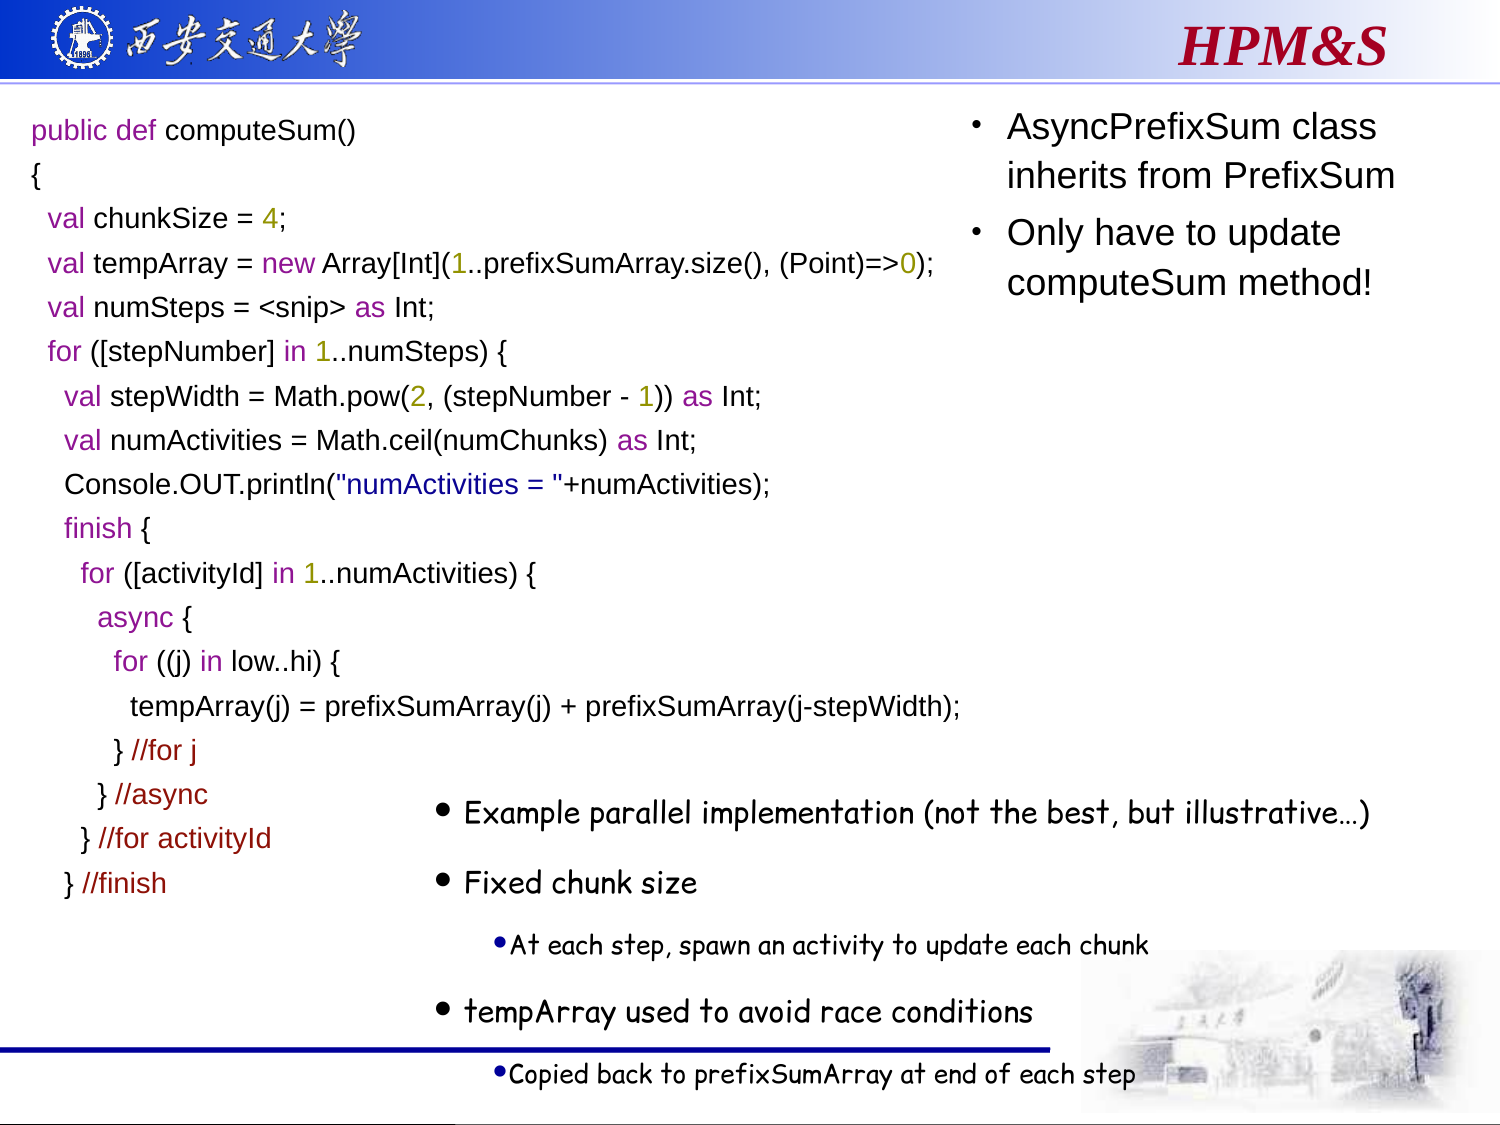

AsyncPrefixSum class inherits from PrefixSum
Only have to update computeSum method!
  public def computeSum()
  {
    val chunkSize = 4;
    val tempArray = new Array[Int](1..prefixSumArray.size(), (Point)=>0);
    val numSteps = <snip> as Int;
    for ([stepNumber] in 1..numSteps) {
      val stepWidth = Math.pow(2, (stepNumber - 1)) as Int;
      val numActivities = Math.ceil(numChunks) as Int;
      Console.OUT.println("numActivities = "+numActivities);
      finish {
        for ([activityId] in 1..numActivities) {
          async {
            for ((j) in low..hi) {
              tempArray(j) = prefixSumArray(j) + prefixSumArray(j-stepWidth);
            } //for j
          } //async
        } //for activityId
      } //finish
Example parallel implementation (not the best, but illustrative…)
Fixed chunk size
At each step, spawn an activity to update each chunk
tempArray used to avoid race conditions
Copied back to prefixSumArray at end of each step